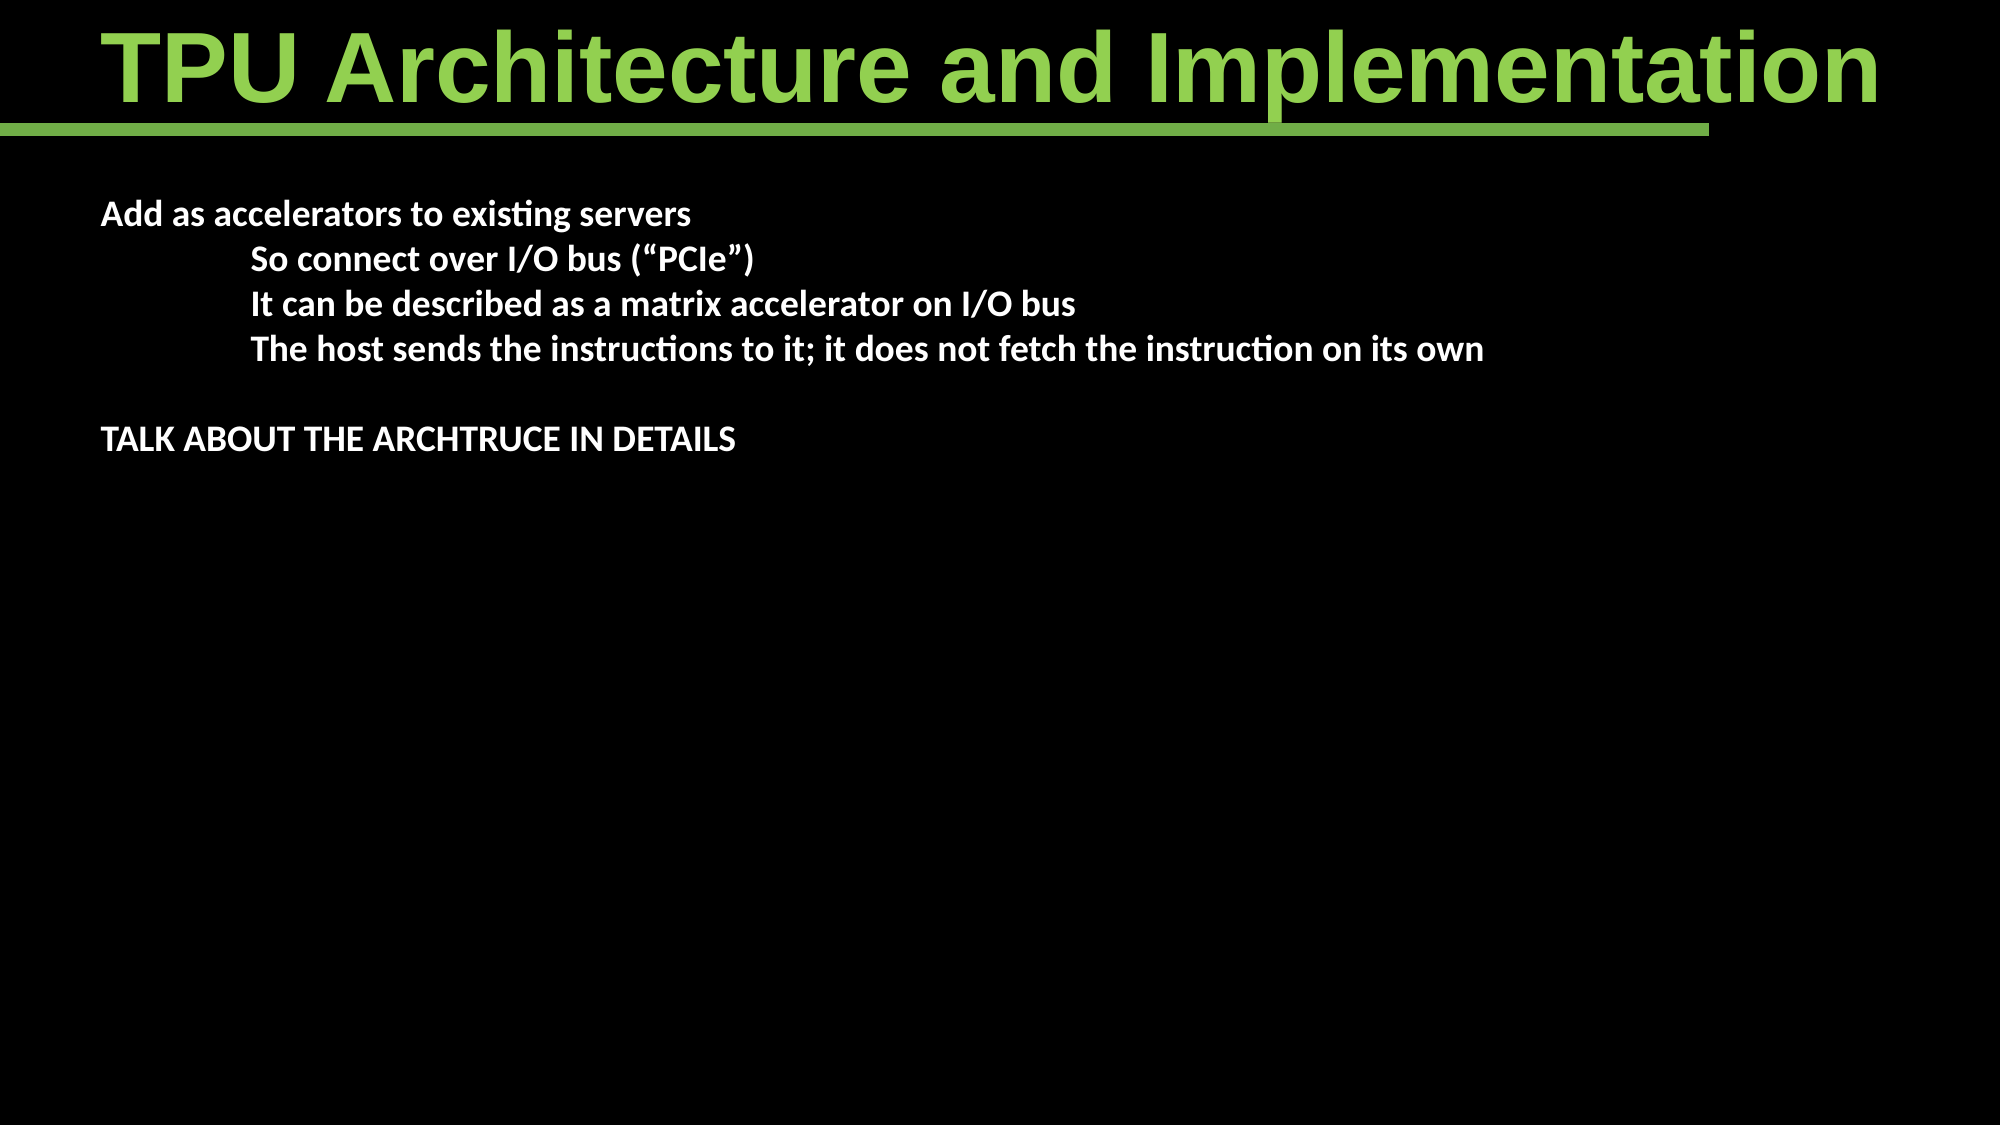

TPU Architecture and Implementation

Add as accelerators to existing servers
	So connect over I/O bus (“PCIe”)
	It can be described as a matrix accelerator on I/O bus
	The host sends the instructions to it; it does not fetch the instruction on its own

TALK ABOUT THE ARCHTRUCE IN DETAILS